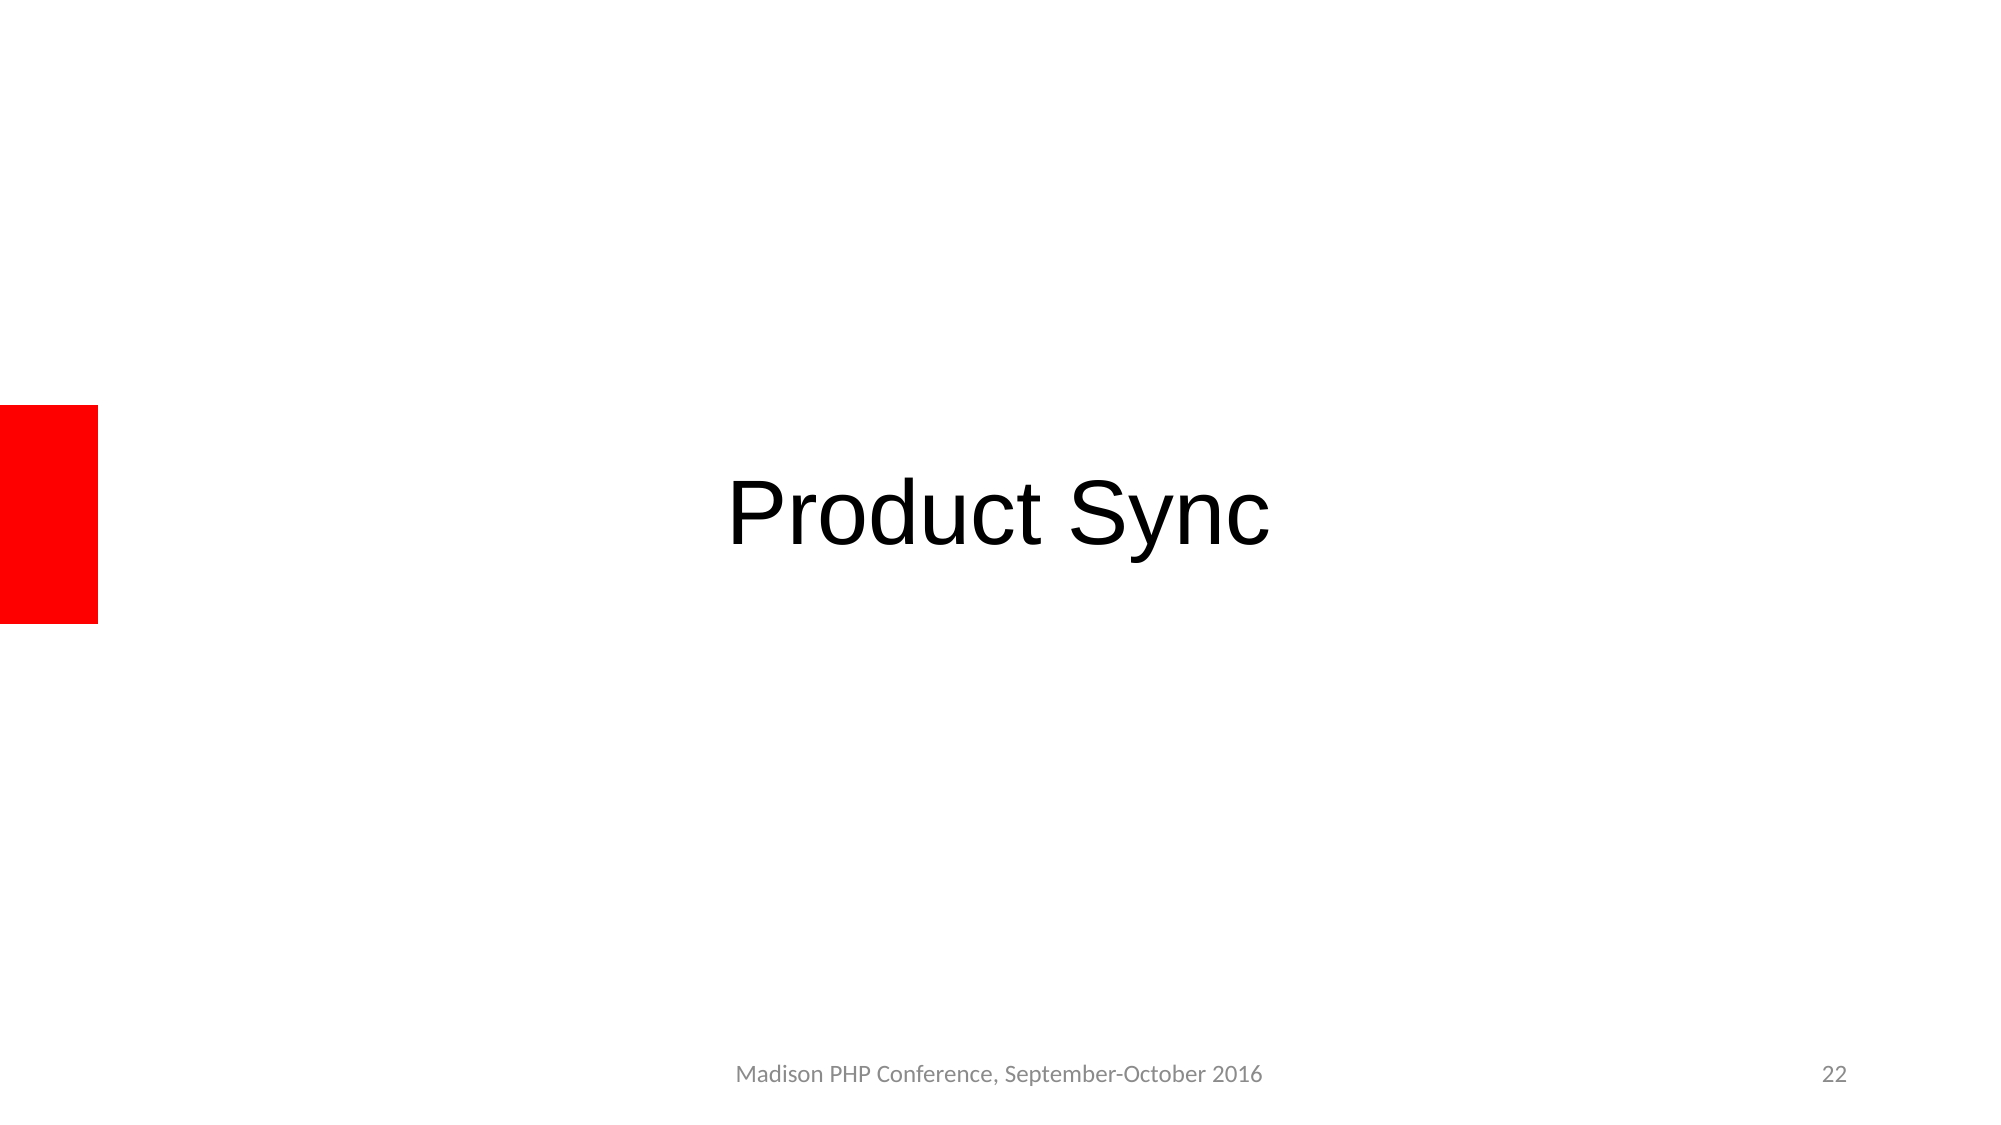

# Product Sync

Madison PHP Conference, September-October 2016
22